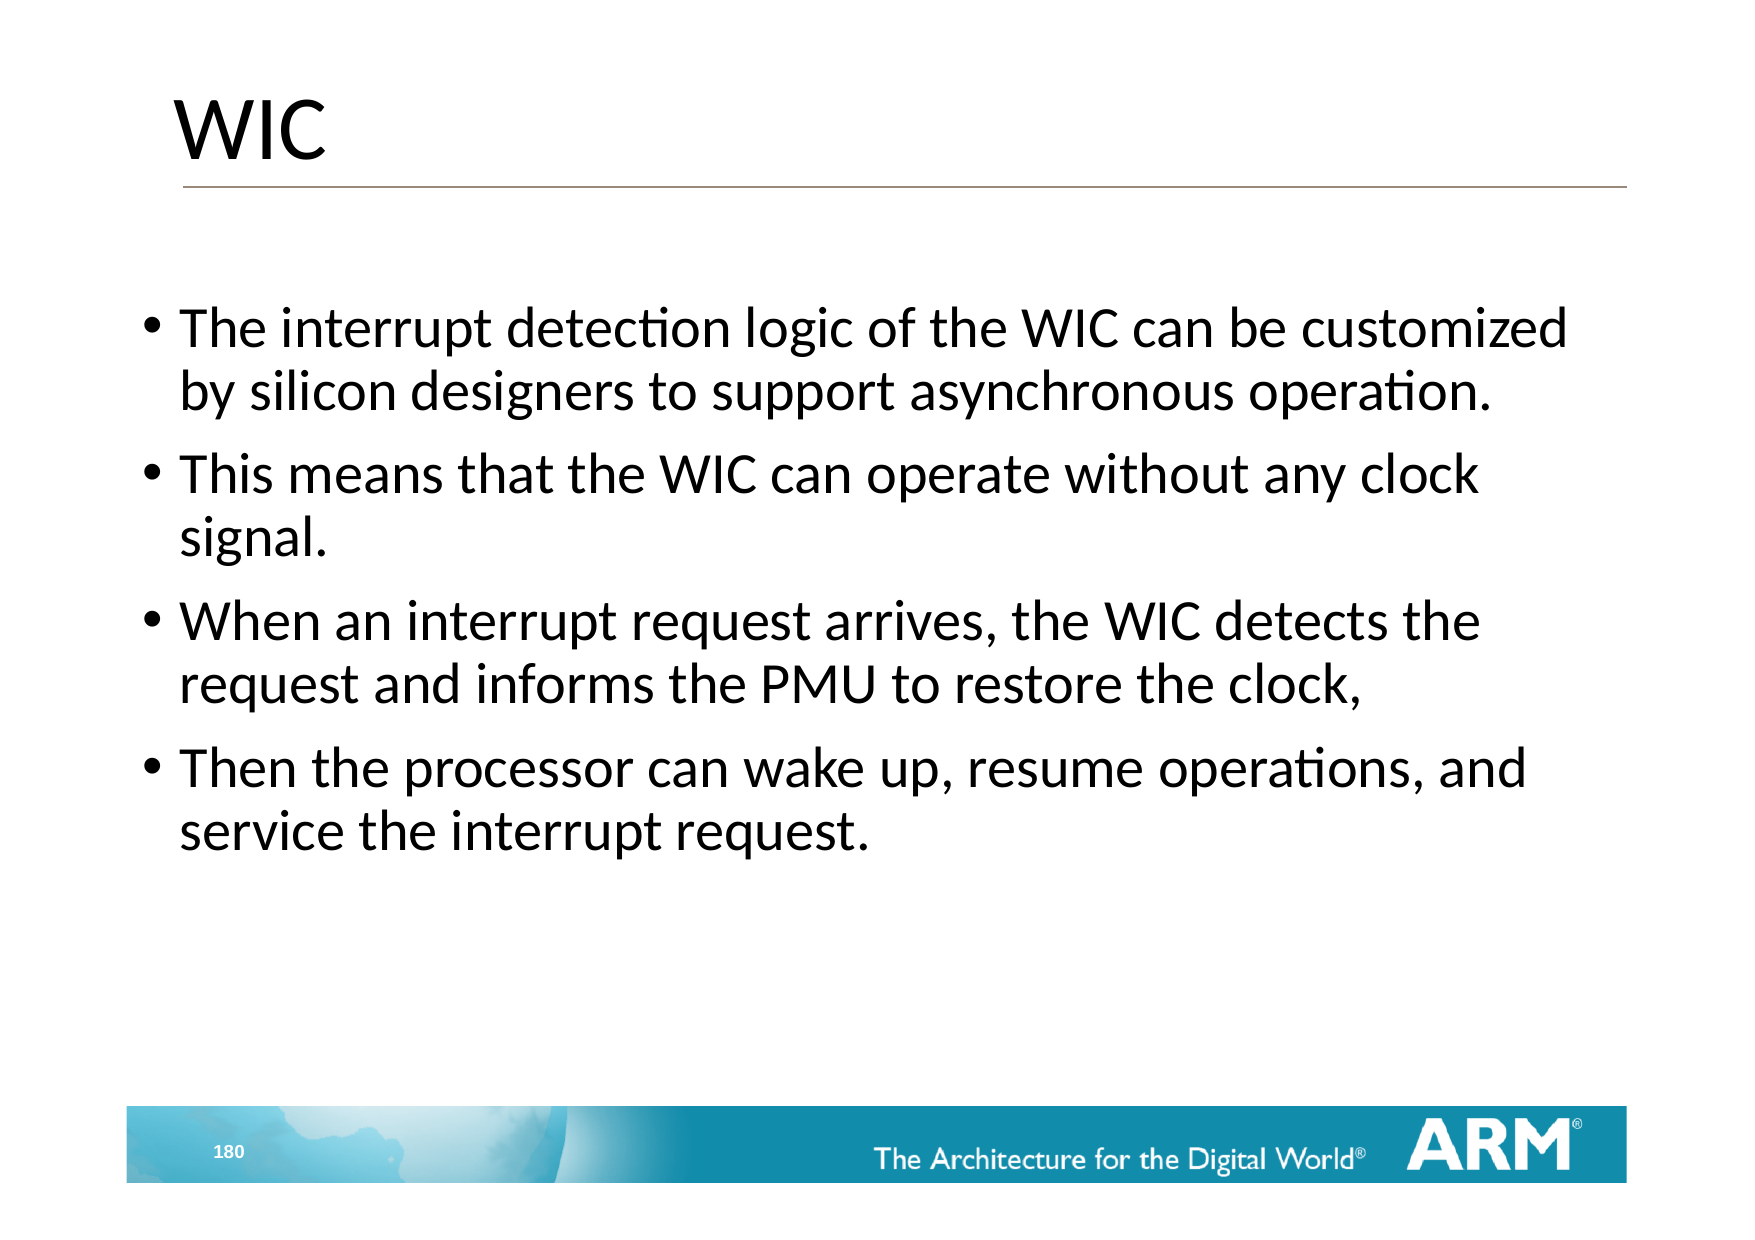

# WIC
The interrupt detection logic of the WIC can be customized by silicon designers to support asynchronous operation.
This means that the WIC can operate without any clock signal.
When an interrupt request arrives, the WIC detects the request and informs the PMU to restore the clock,
Then the processor can wake up, resume operations, and service the interrupt request.
180